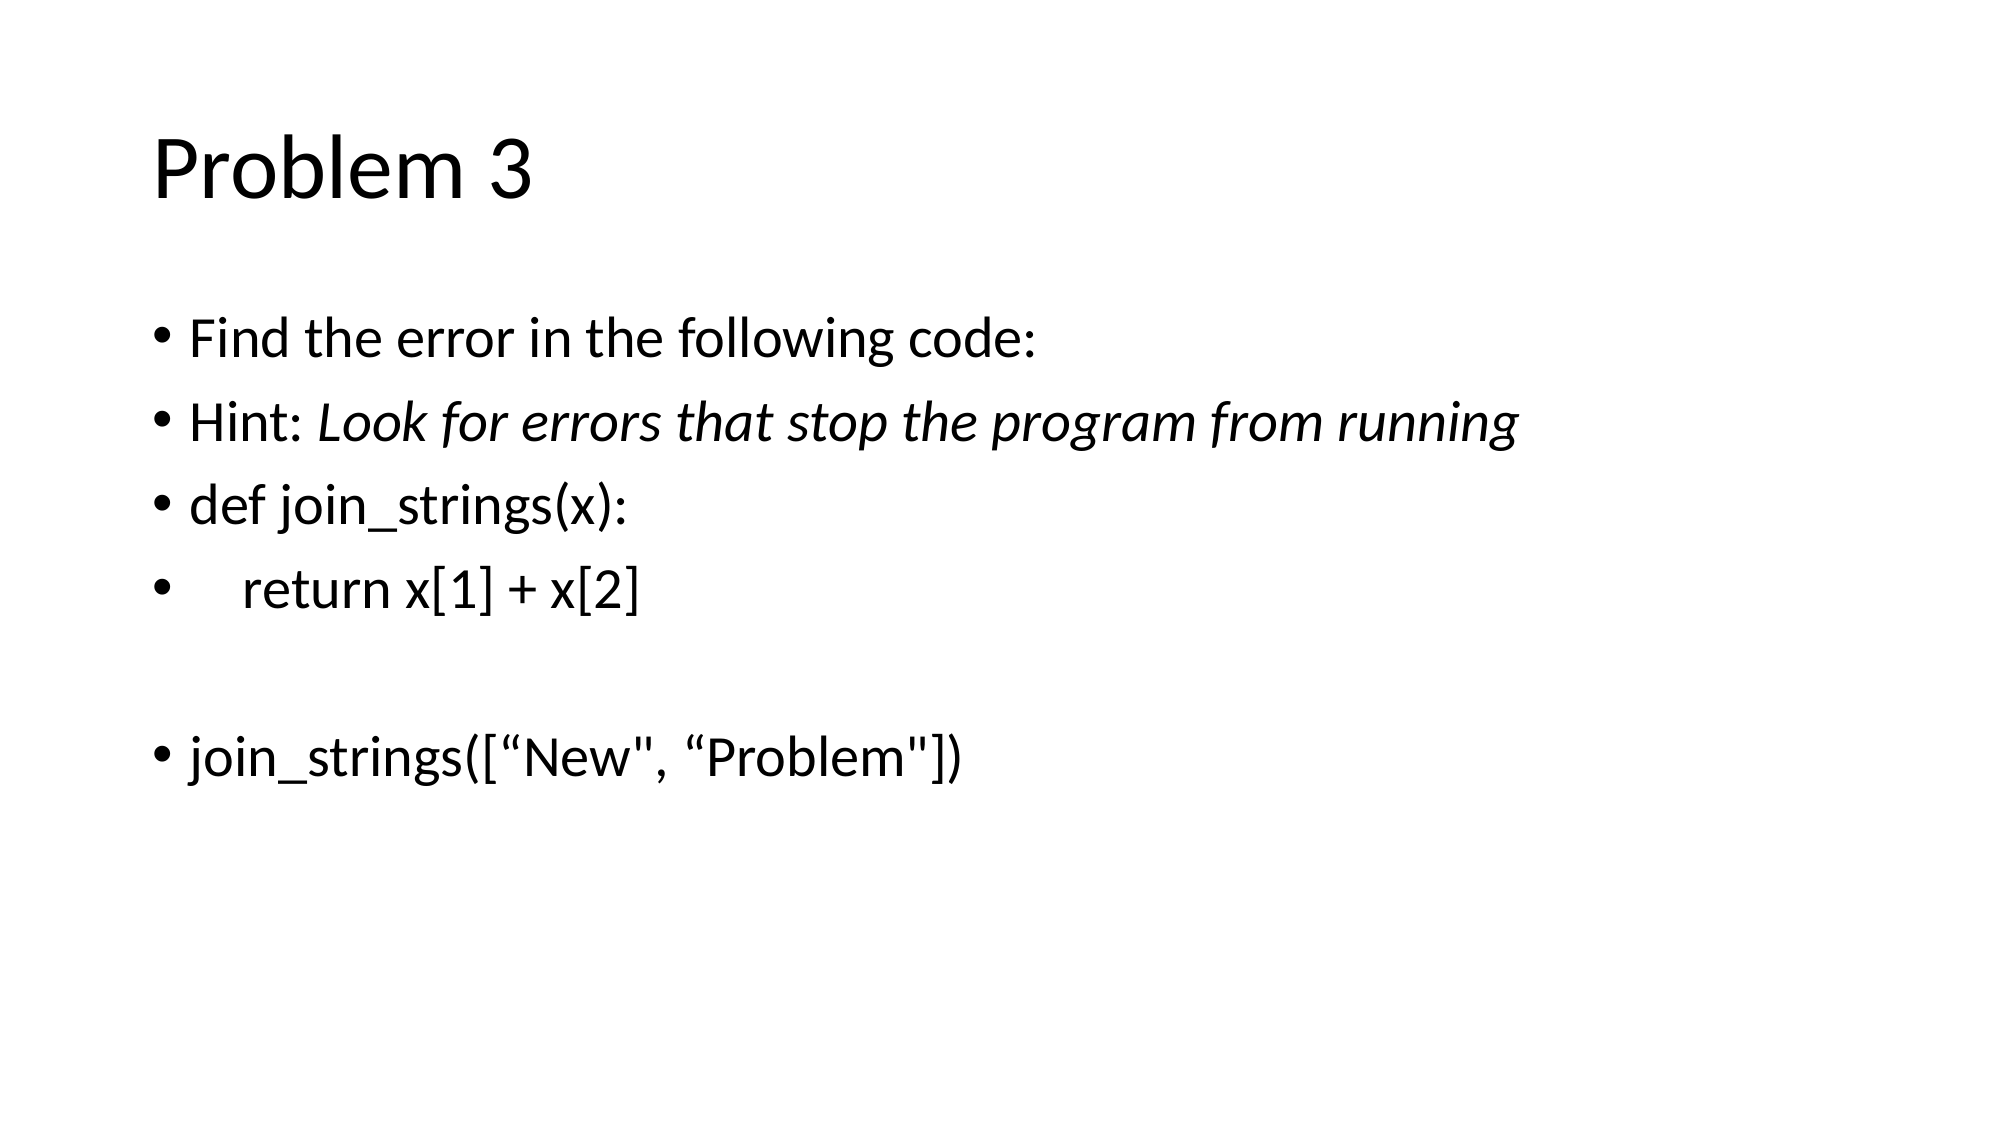

# Problem 3
Find the error in the following code:
Hint: Look for errors that stop the program from running
def join_strings(x):
    return x[1] + x[2]

join_strings([“New", “Problem"])